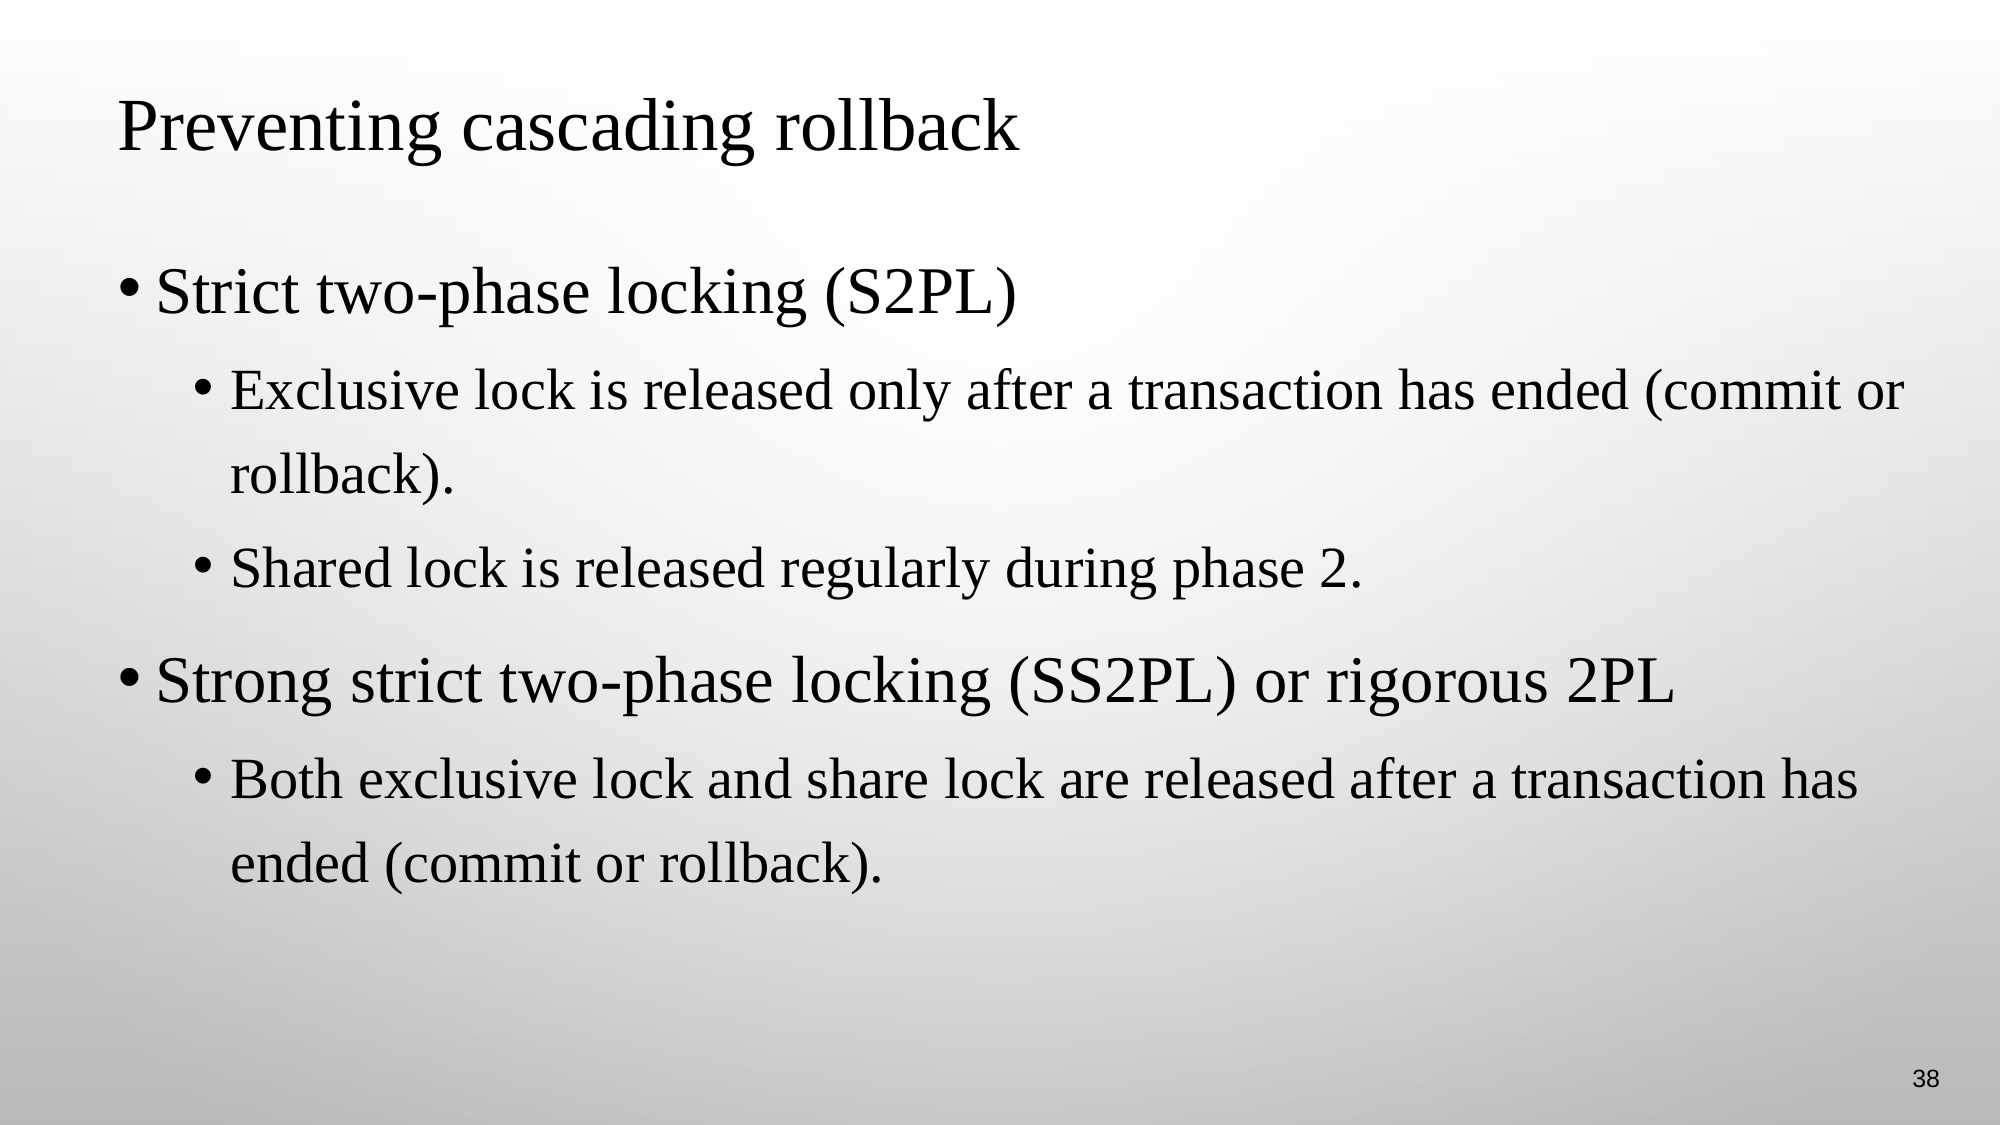

# Preventing cascading rollback
Strict two-phase locking (S2PL)
Exclusive lock is released only after a transaction has ended (commit or rollback).
Shared lock is released regularly during phase 2.
Strong strict two-phase locking (SS2PL) or rigorous 2PL
Both exclusive lock and share lock are released after a transaction has ended (commit or rollback).
38